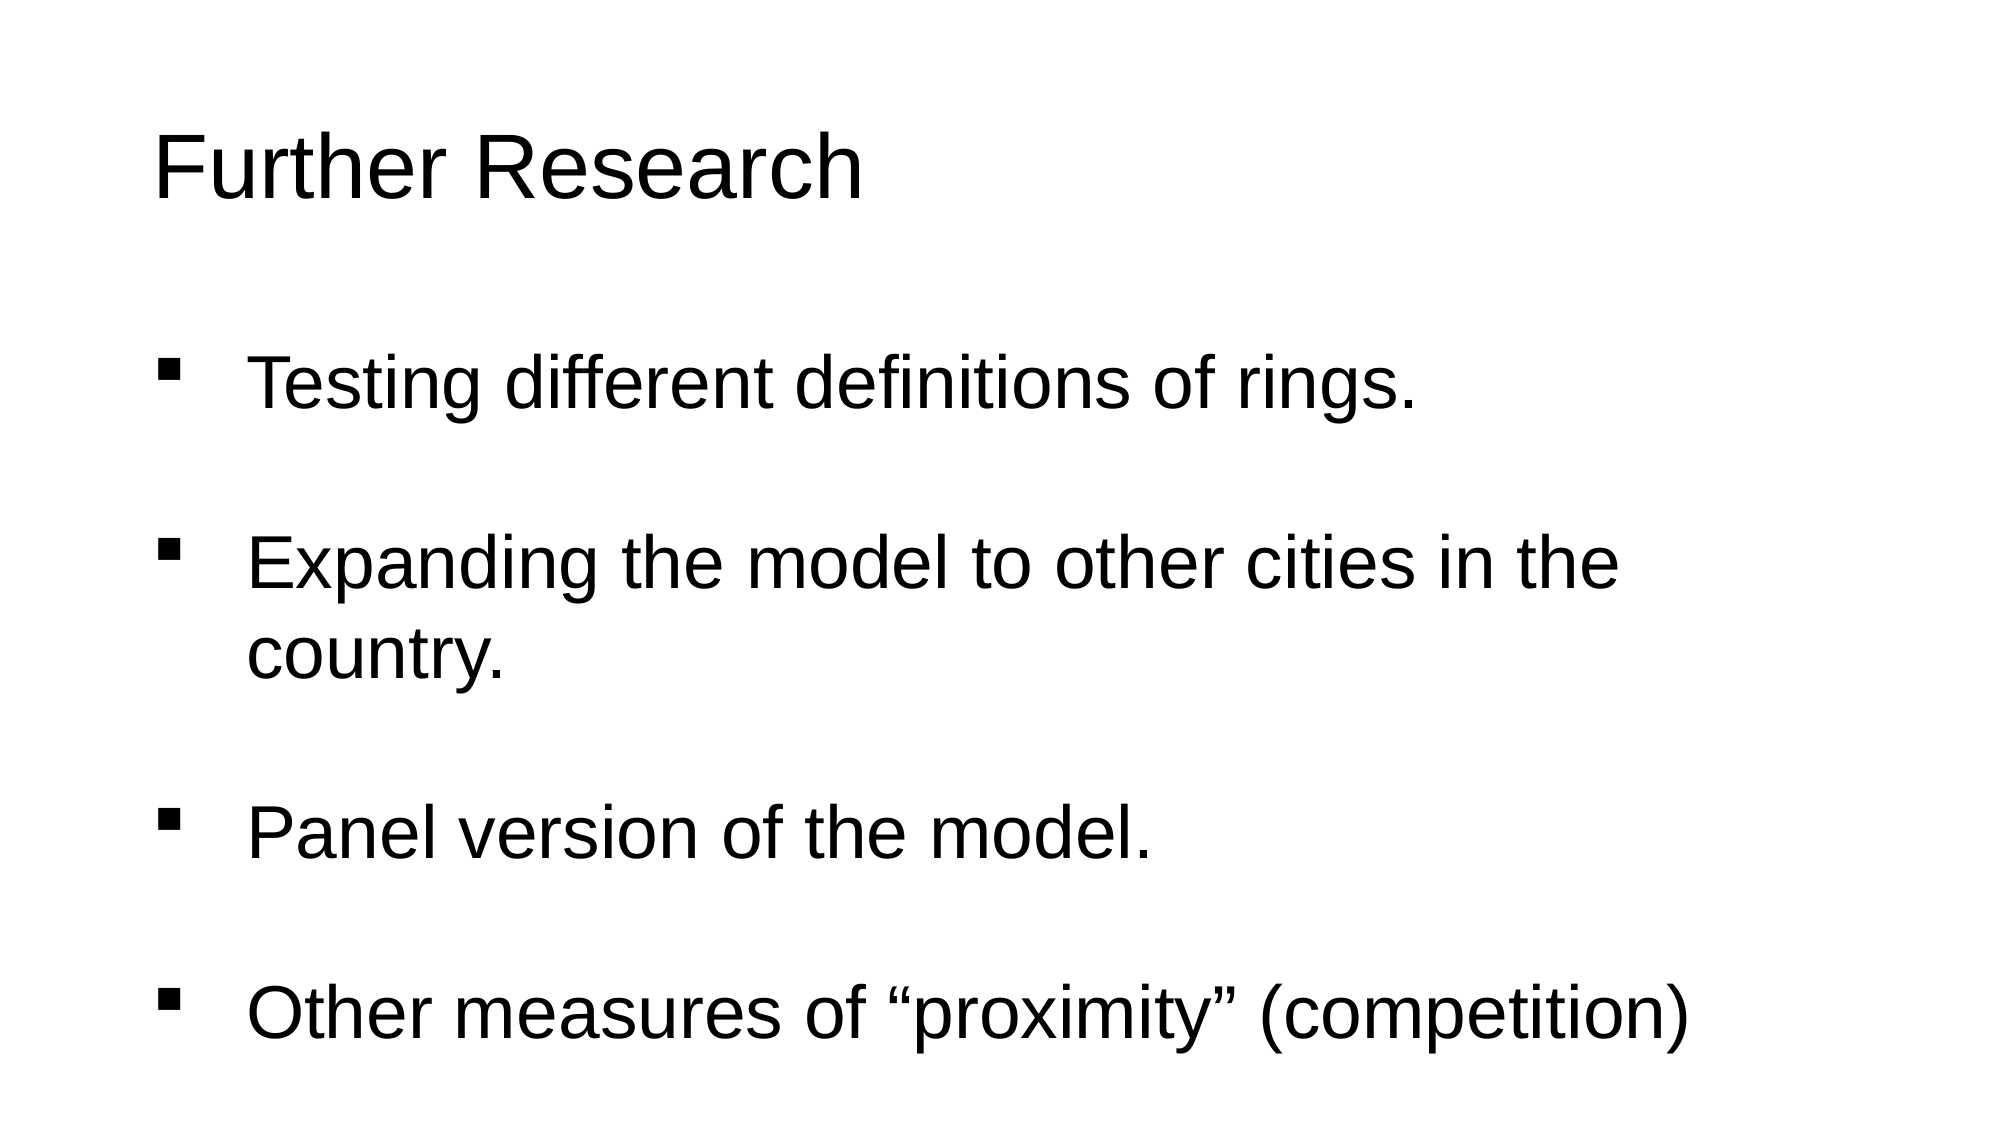

# Further Research
Testing different definitions of rings.

Expanding the model to other cities in the country.

Panel version of the model.

Other measures of “proximity” (competition)